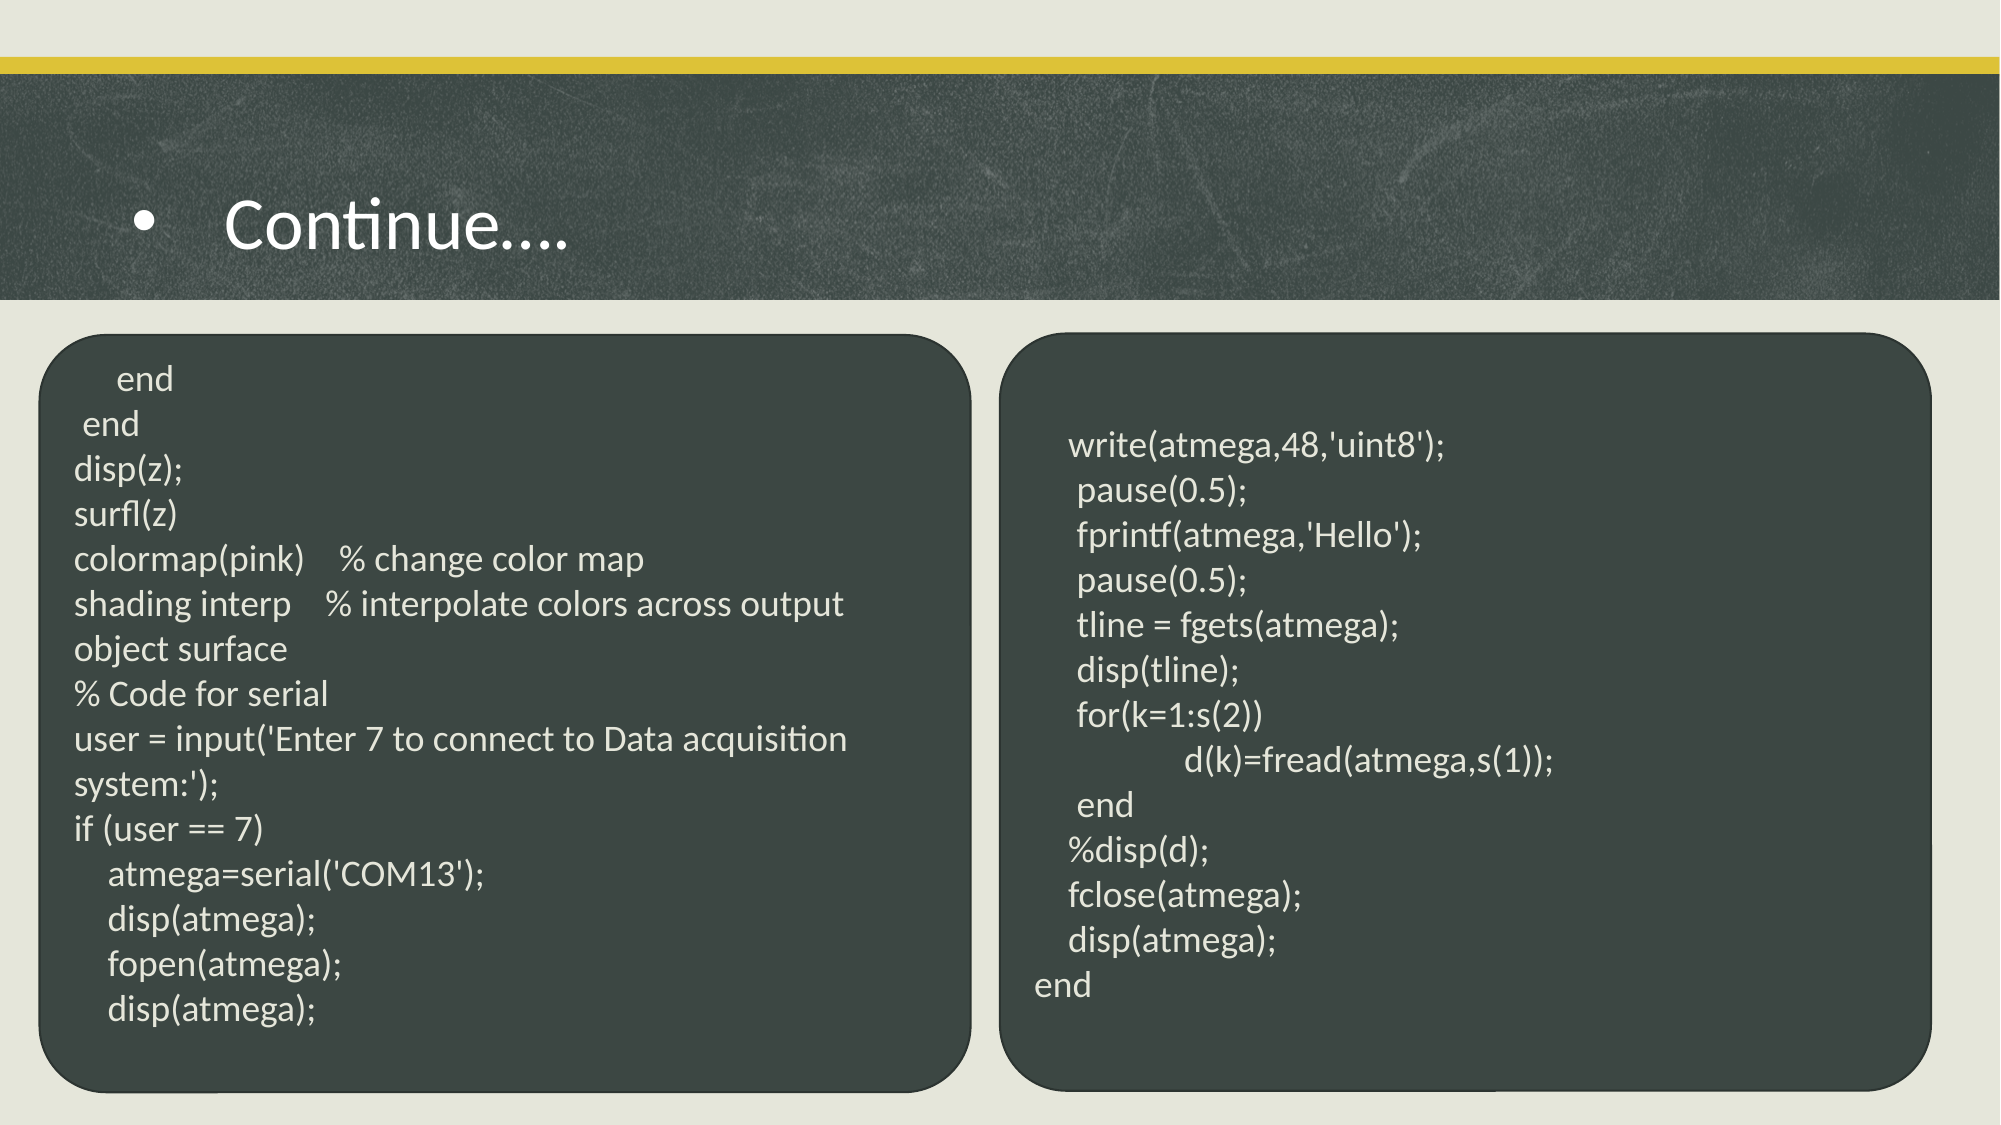

Continue….
    write(atmega,48,'uint8');
     pause(0.5);
     fprintf(atmega,'Hello');
     pause(0.5);
     tline = fgets(atmega);
     disp(tline);
     for(k=1:s(2))
	d(k)=fread(atmega,s(1));
     end
    %disp(d);
    fclose(atmega);
    disp(atmega);
end
     end
 end
disp(z);
surfl(z)
colormap(pink)    % change color map
shading interp    % interpolate colors across output object surface
% Code for serial
user = input('Enter 7 to connect to Data acquisition system:');
if (user == 7)
    atmega=serial('COM13');
    disp(atmega);
    fopen(atmega);
    disp(atmega);